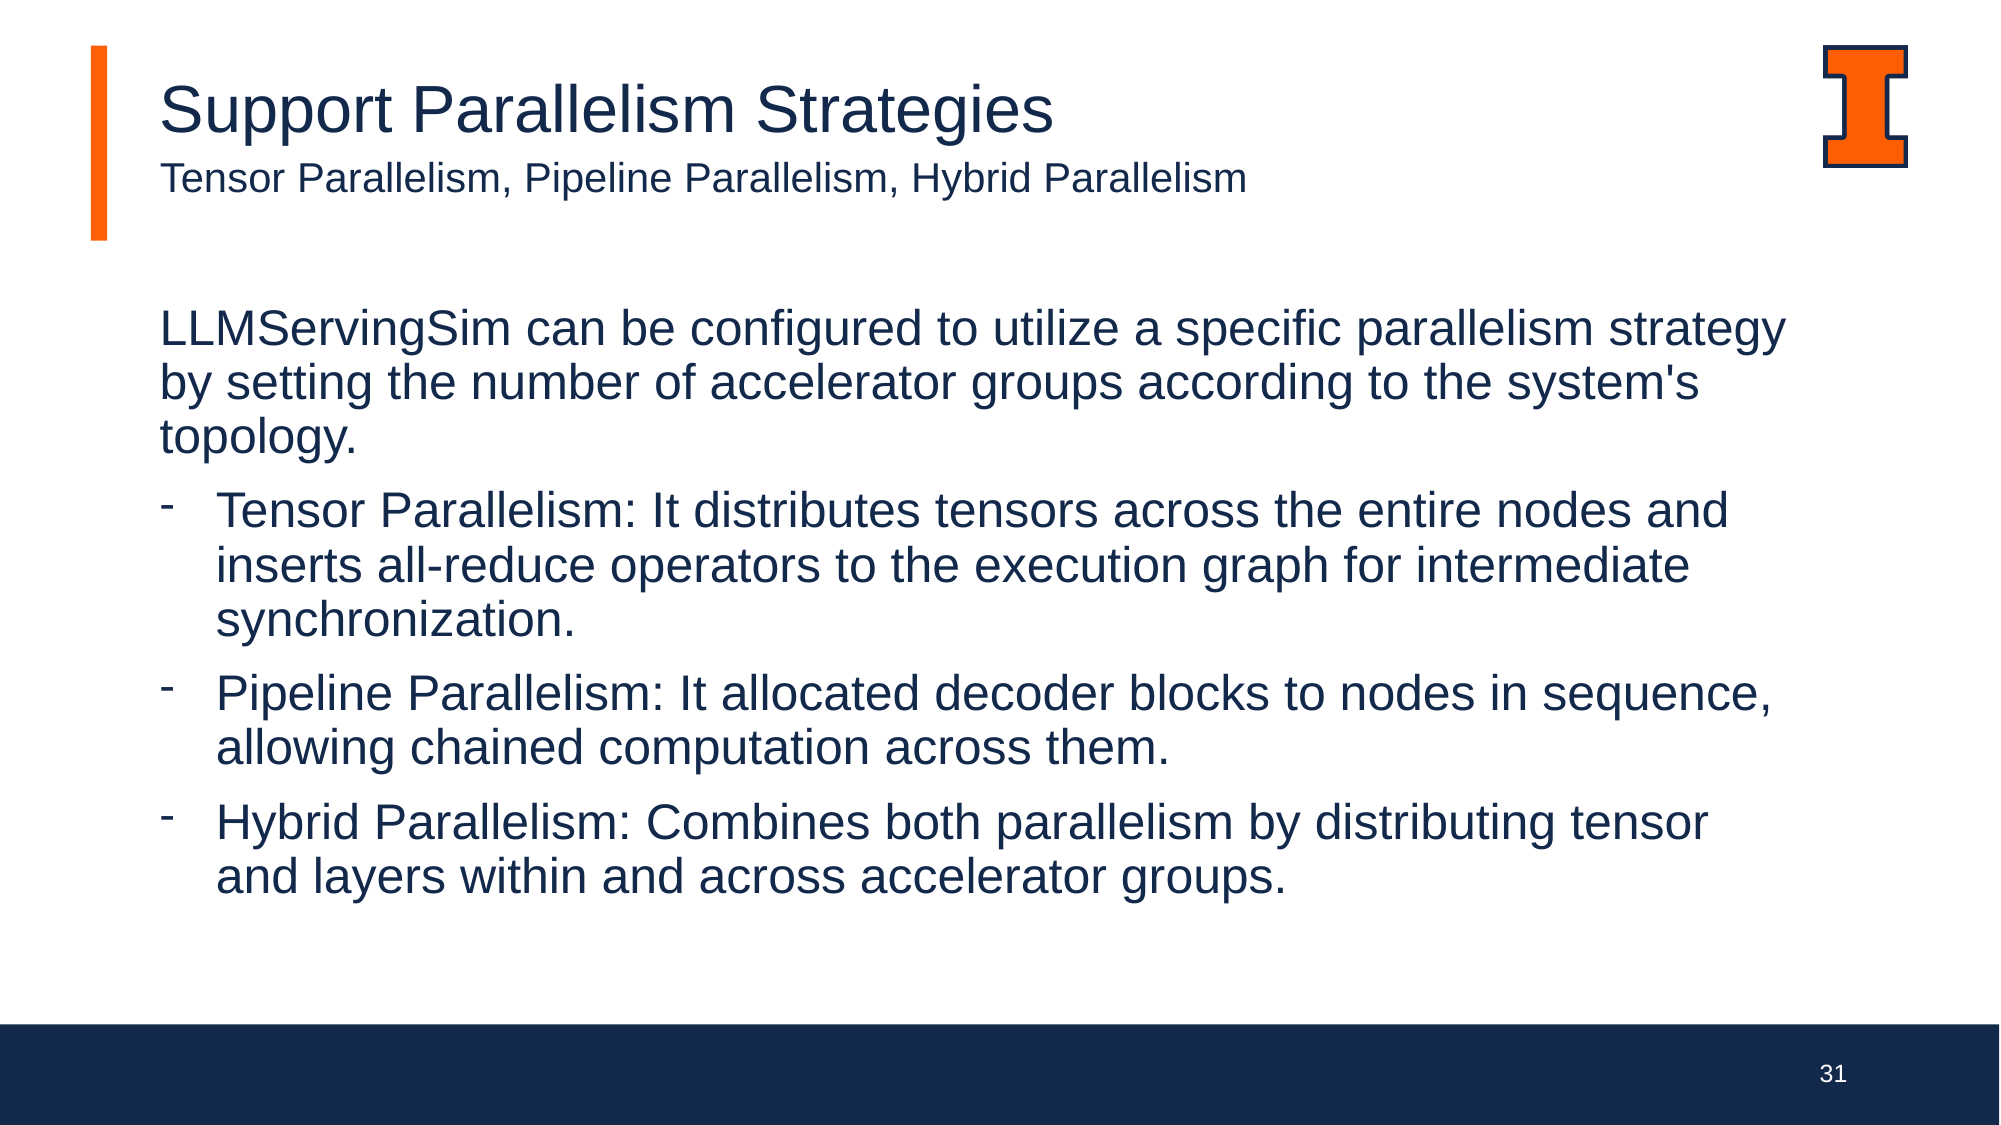

Support Parallelism Strategies
Tensor Parallelism, Pipeline Parallelism, Hybrid Parallelism
LLMServingSim can be configured to utilize a specific parallelism strategy by setting the number of accelerator groups according to the system's topology.
Tensor Parallelism: It distributes tensors across the entire nodes and inserts all-reduce operators to the execution graph for intermediate synchronization.
Pipeline Parallelism: It allocated decoder blocks to nodes in sequence, allowing chained computation across them.
Hybrid Parallelism: Combines both parallelism by distributing tensor and layers within and across accelerator groups.

31